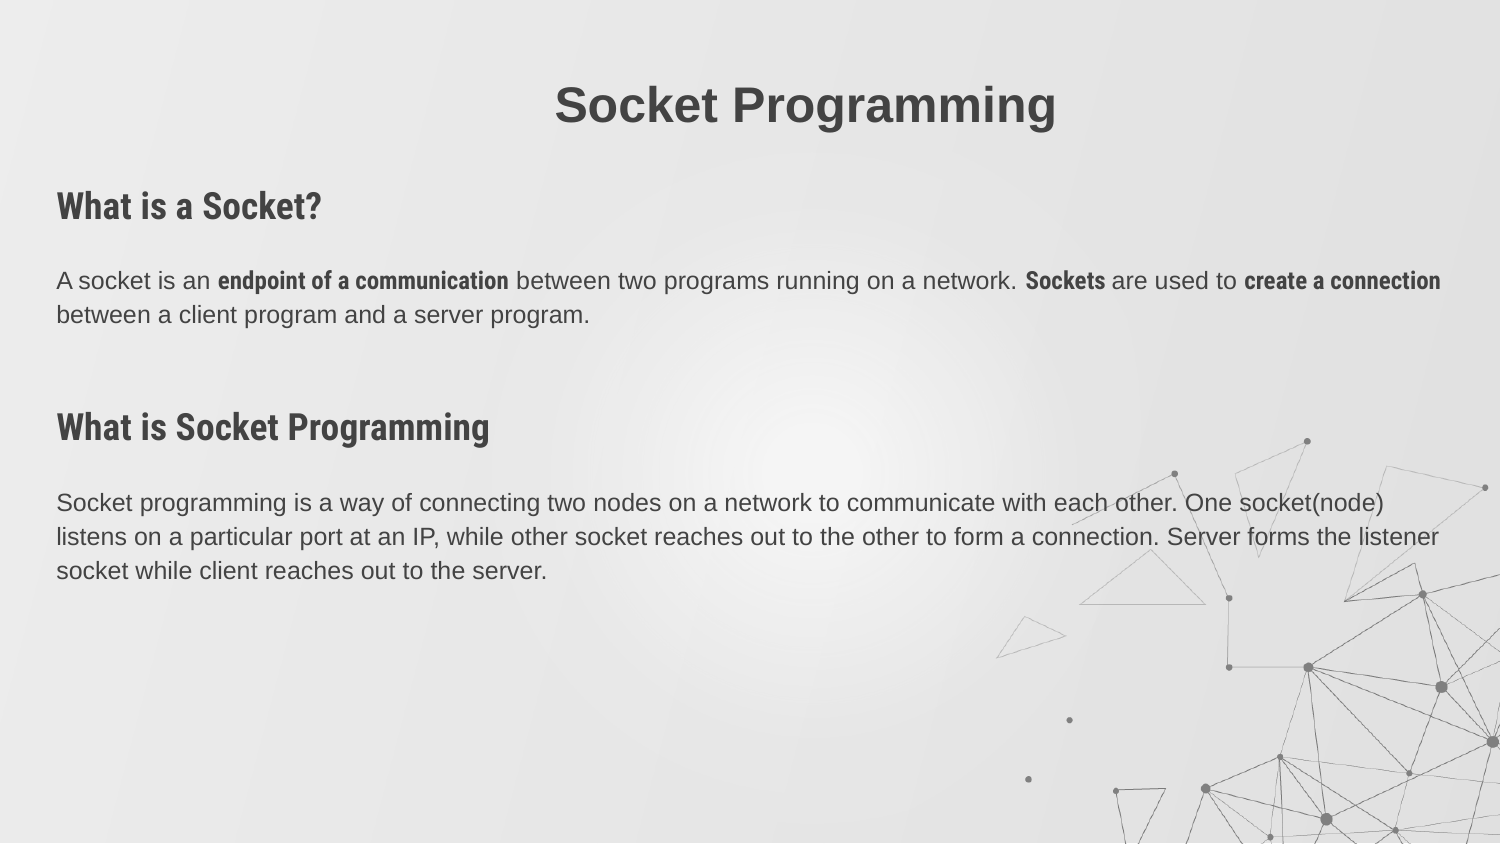

# Socket Programming
What is a Socket?
A socket is an endpoint of a communication between two programs running on a network. Sockets are used to create a connection between a client program and a server program.
What is Socket Programming
Socket programming is a way of connecting two nodes on a network to communicate with each other. One socket(node) listens on a particular port at an IP, while other socket reaches out to the other to form a connection. Server forms the listener socket while client reaches out to the server.